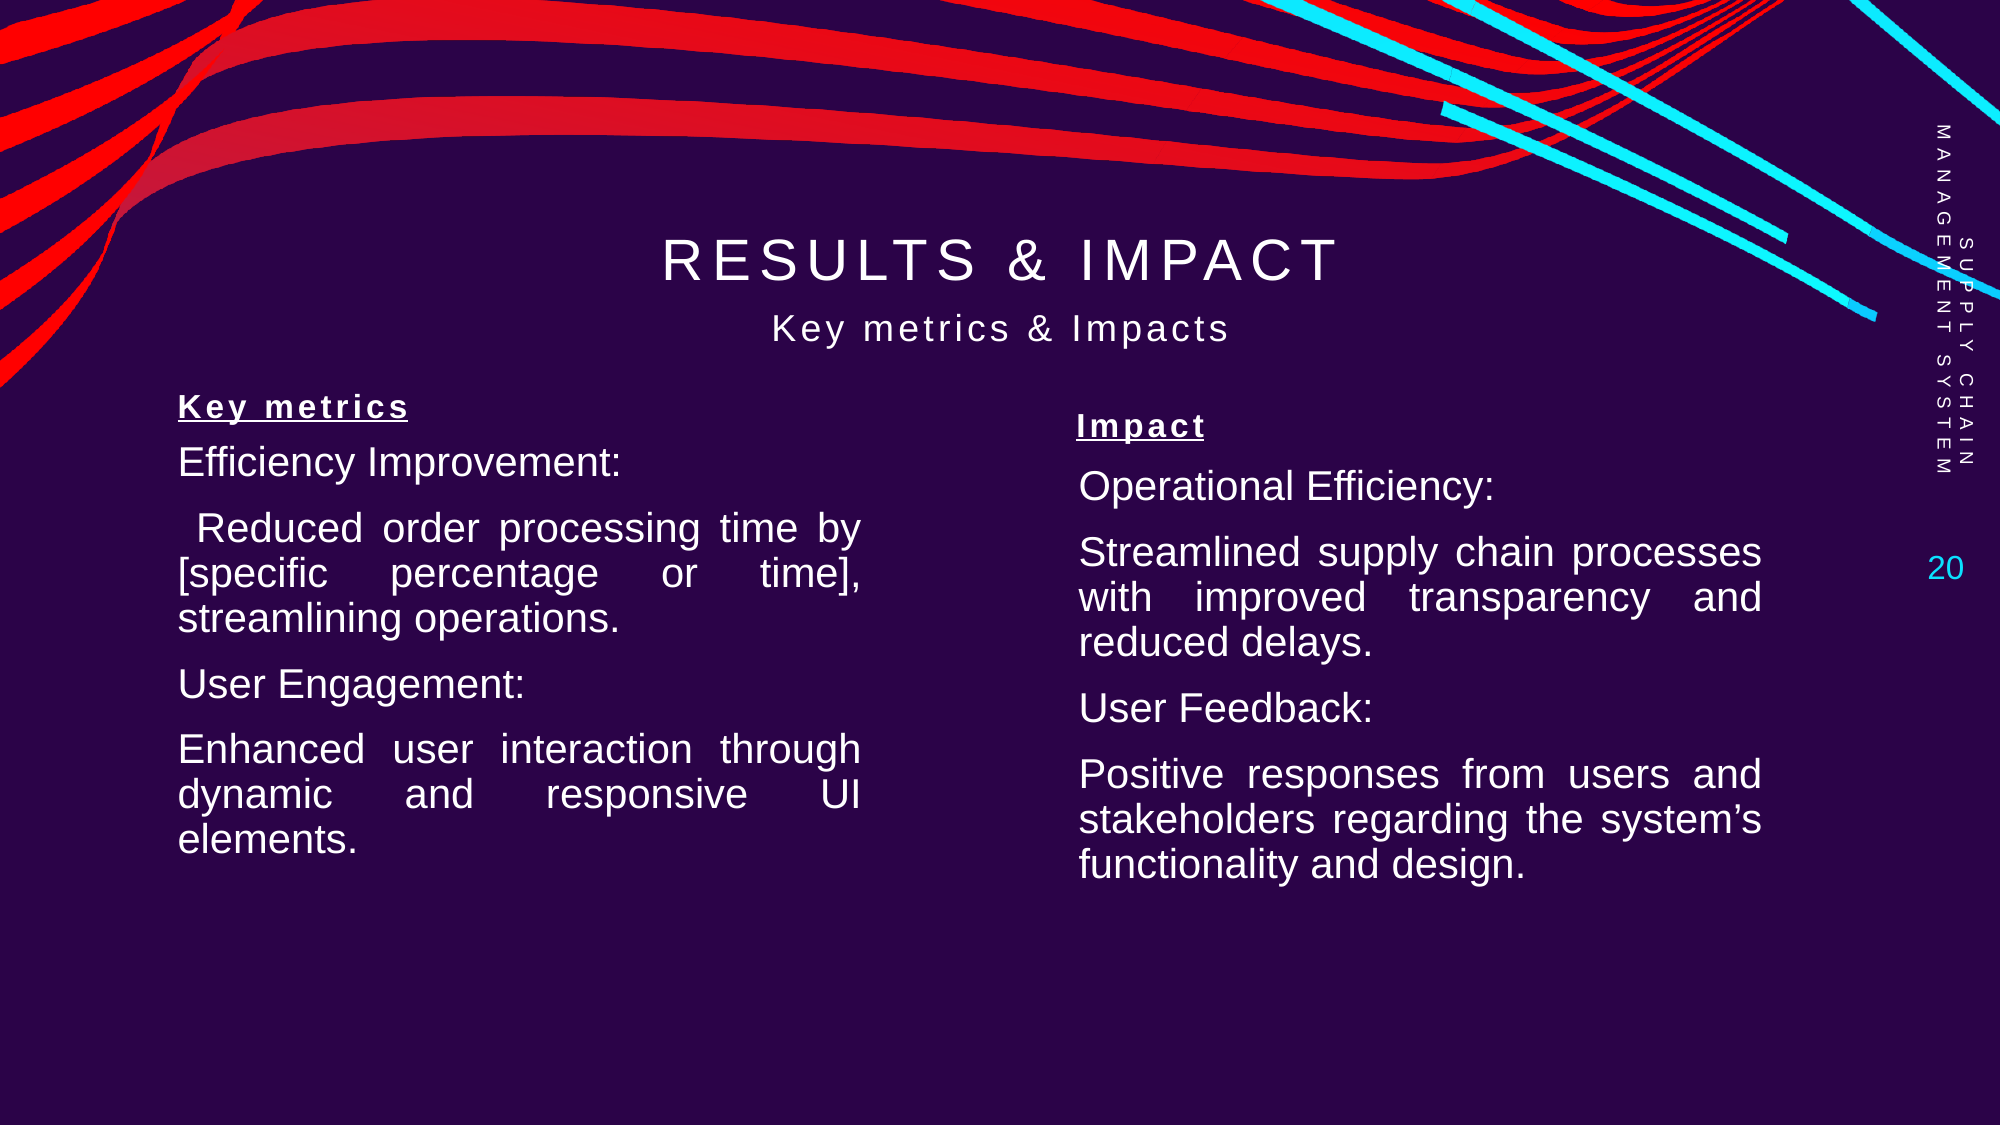

# Results & impact
Supply Chain Management System
Key metrics & Impacts
Key metrics
Impact
Efficiency Improvement:
 Reduced order processing time by [specific percentage or time], streamlining operations.
User Engagement:
Enhanced user interaction through dynamic and responsive UI elements.
Operational Efficiency:
Streamlined supply chain processes with improved transparency and reduced delays.
User Feedback:
Positive responses from users and stakeholders regarding the system’s functionality and design.
20